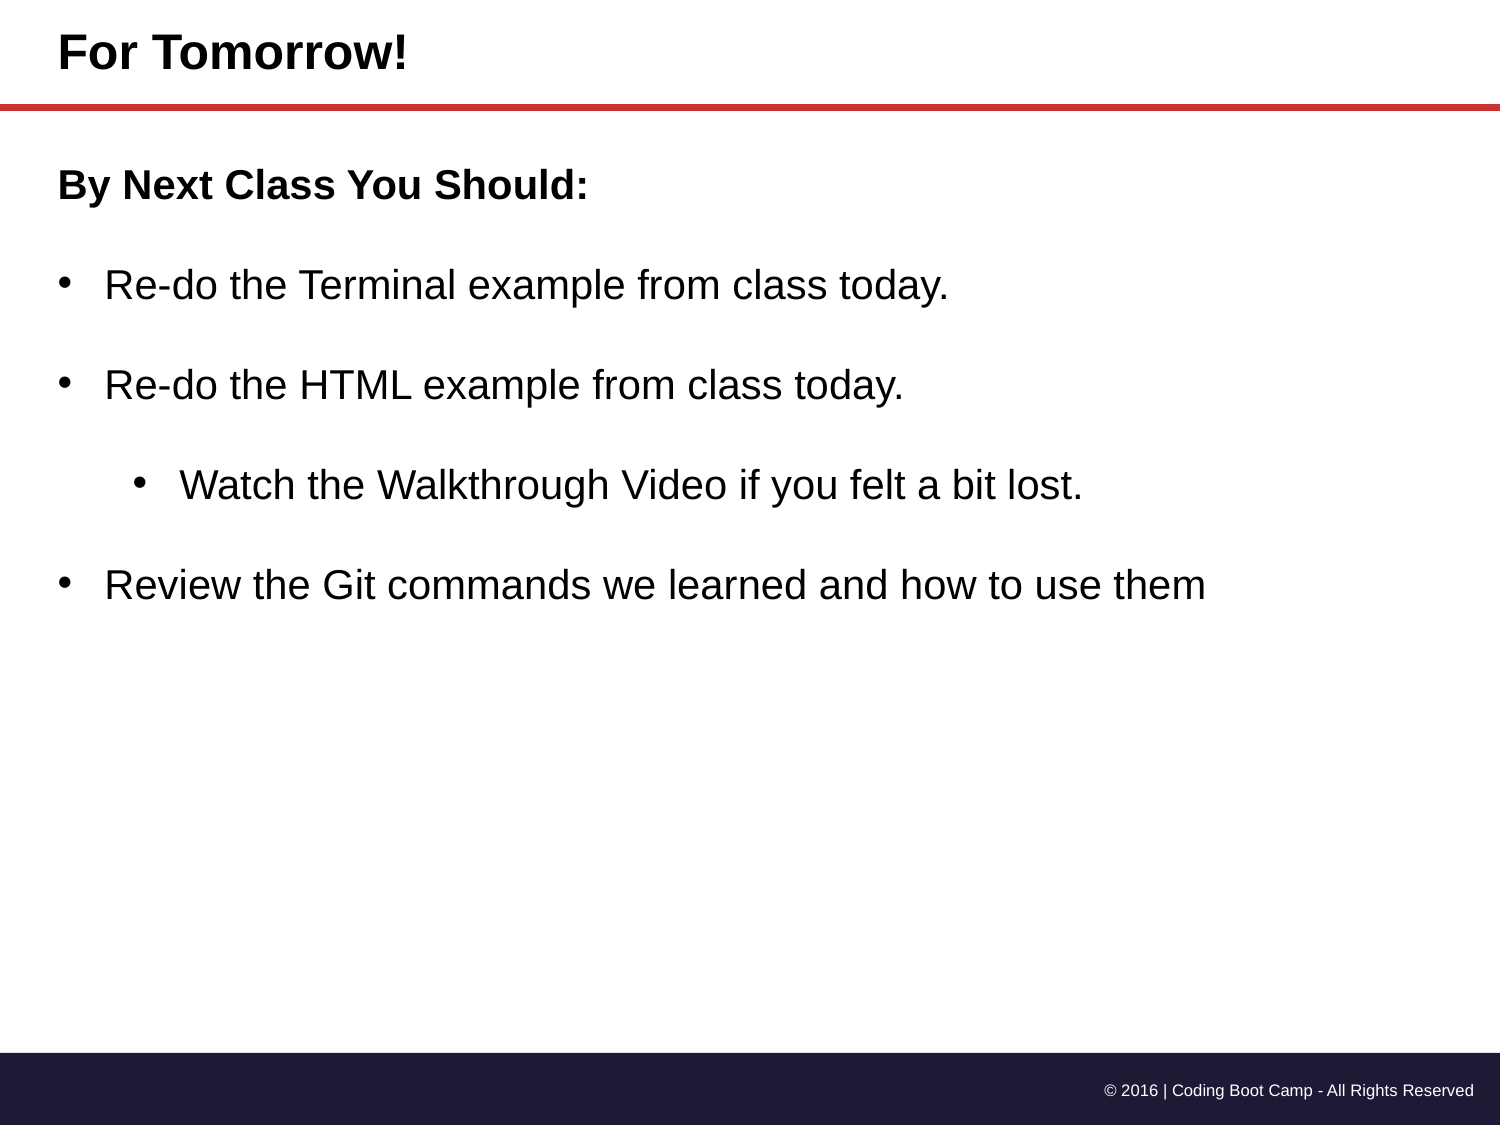

# For Tomorrow!
By Next Class You Should:

Re-do the Terminal example from class today.

Re-do the HTML example from class today.

Watch the Walkthrough Video if you felt a bit lost.

Review the Git commands we learned and how to use them